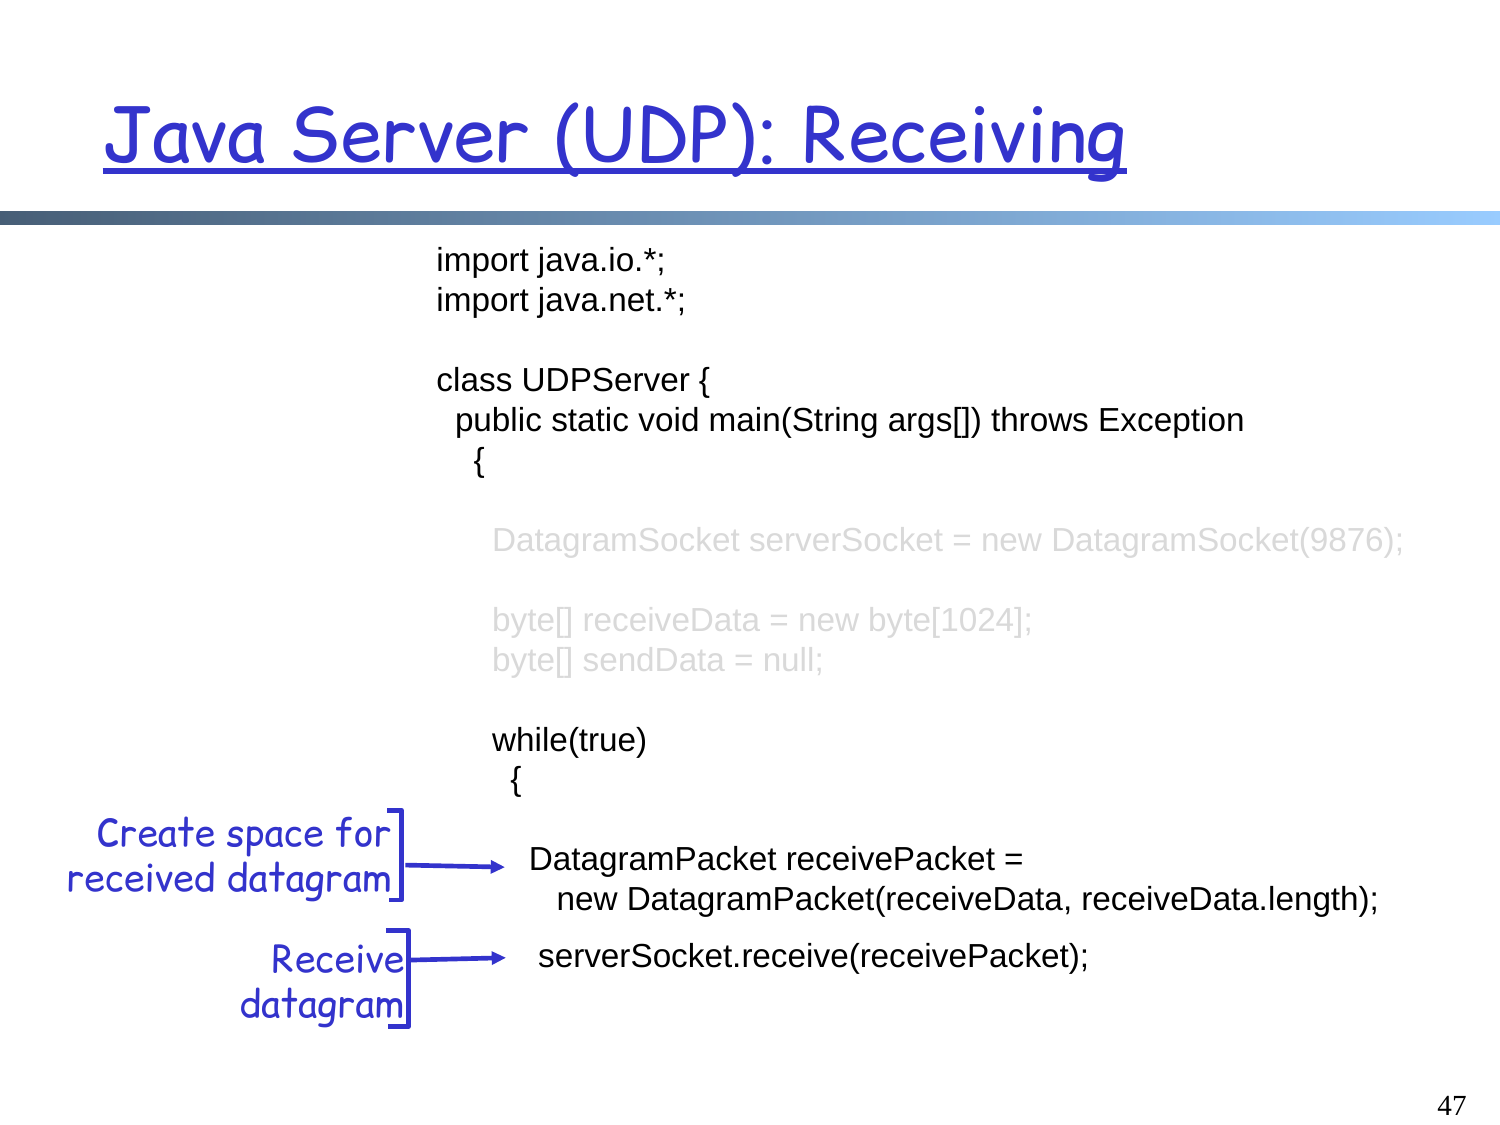

# Java Server (UDP): Receiving
import java.io.*;
import java.net.*;

class UDPServer {
  public static void main(String args[]) throws Exception
    {

      DatagramSocket serverSocket = new DatagramSocket(9876);

      byte[] receiveData = new byte[1024];
      byte[] sendData = null;

      while(true)
        {

          DatagramPacket receivePacket =
             new DatagramPacket(receiveData, receiveData.length);
           serverSocket.receive(receivePacket);

Create space for
received datagram

Receive
datagram

47